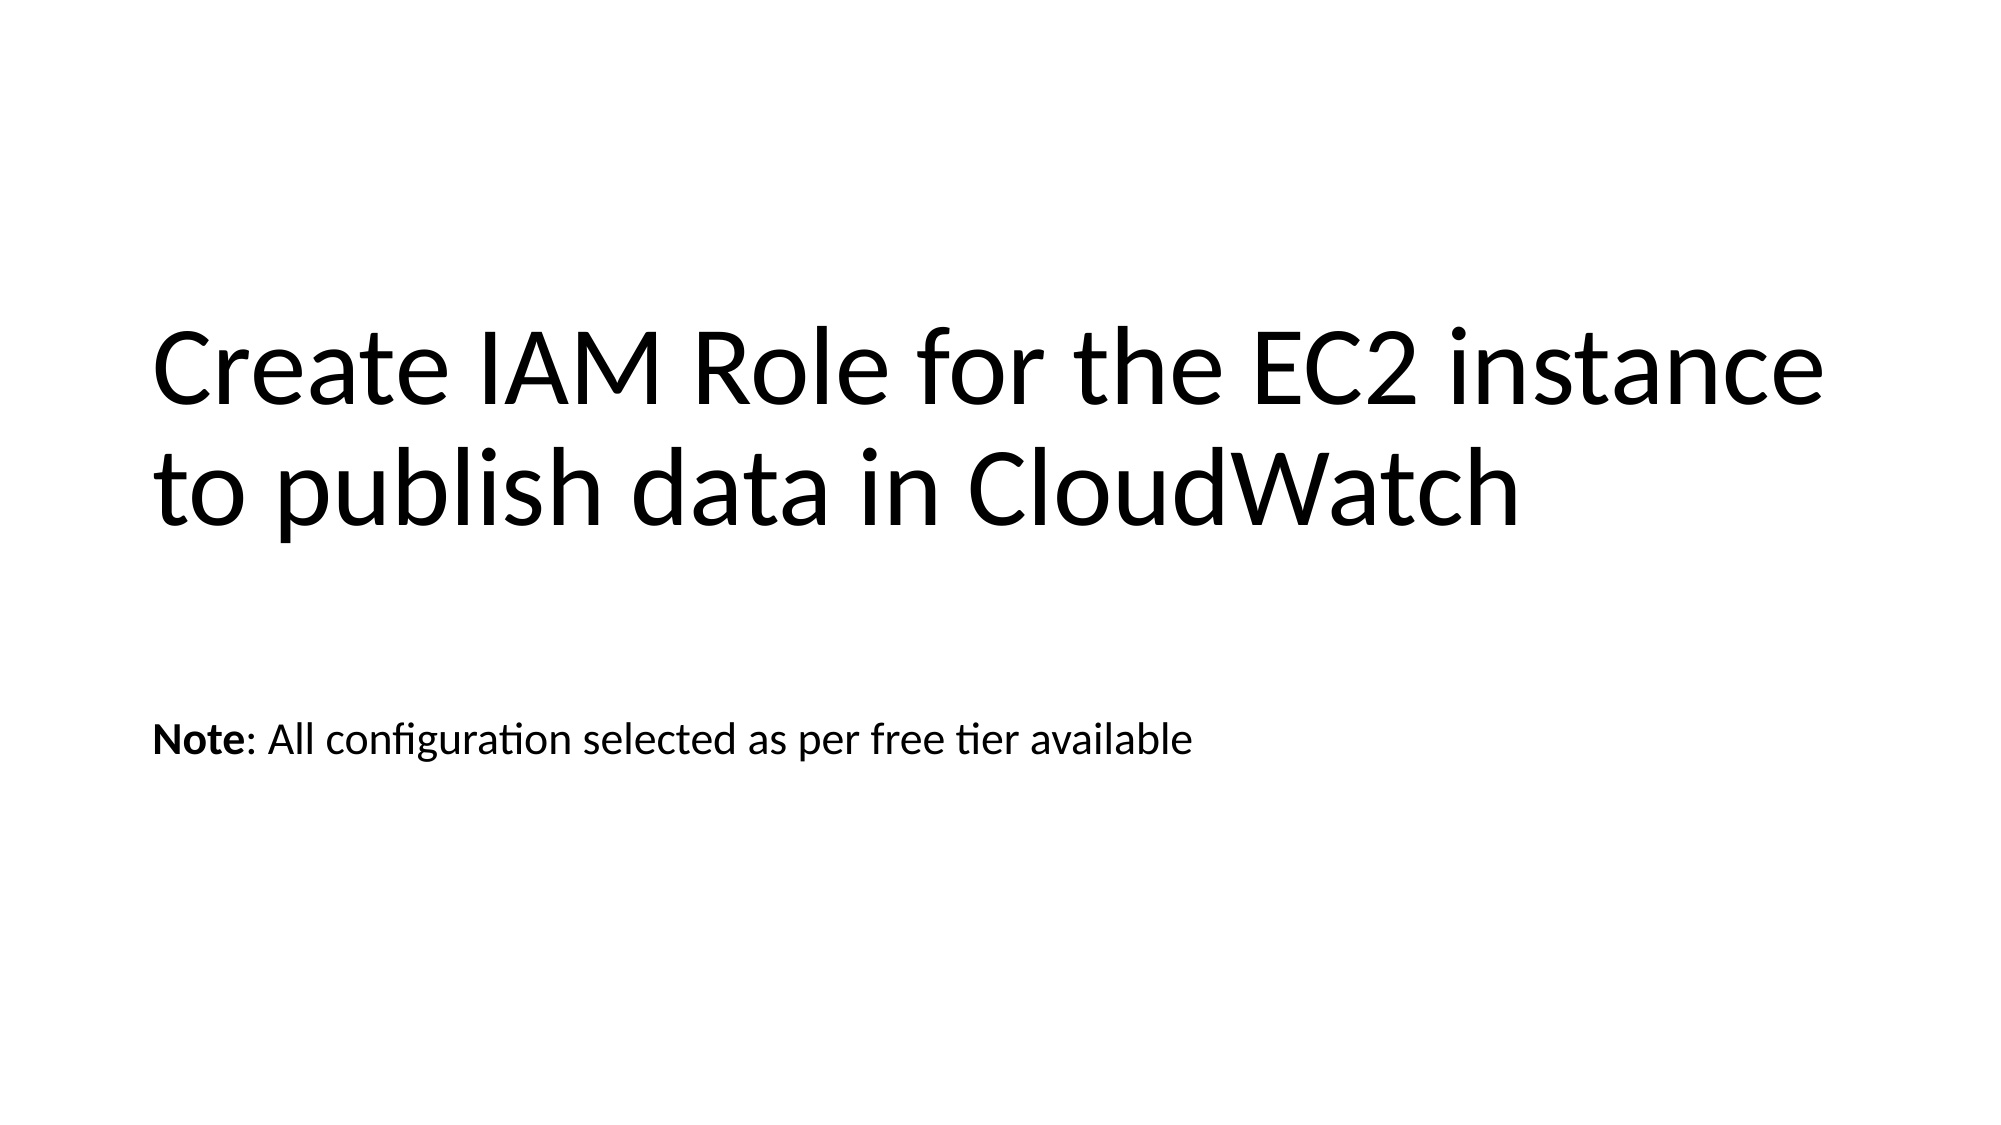

Create IAM Role for the EC2 instance to publish data in CloudWatch

Note: All configuration selected as per free tier available